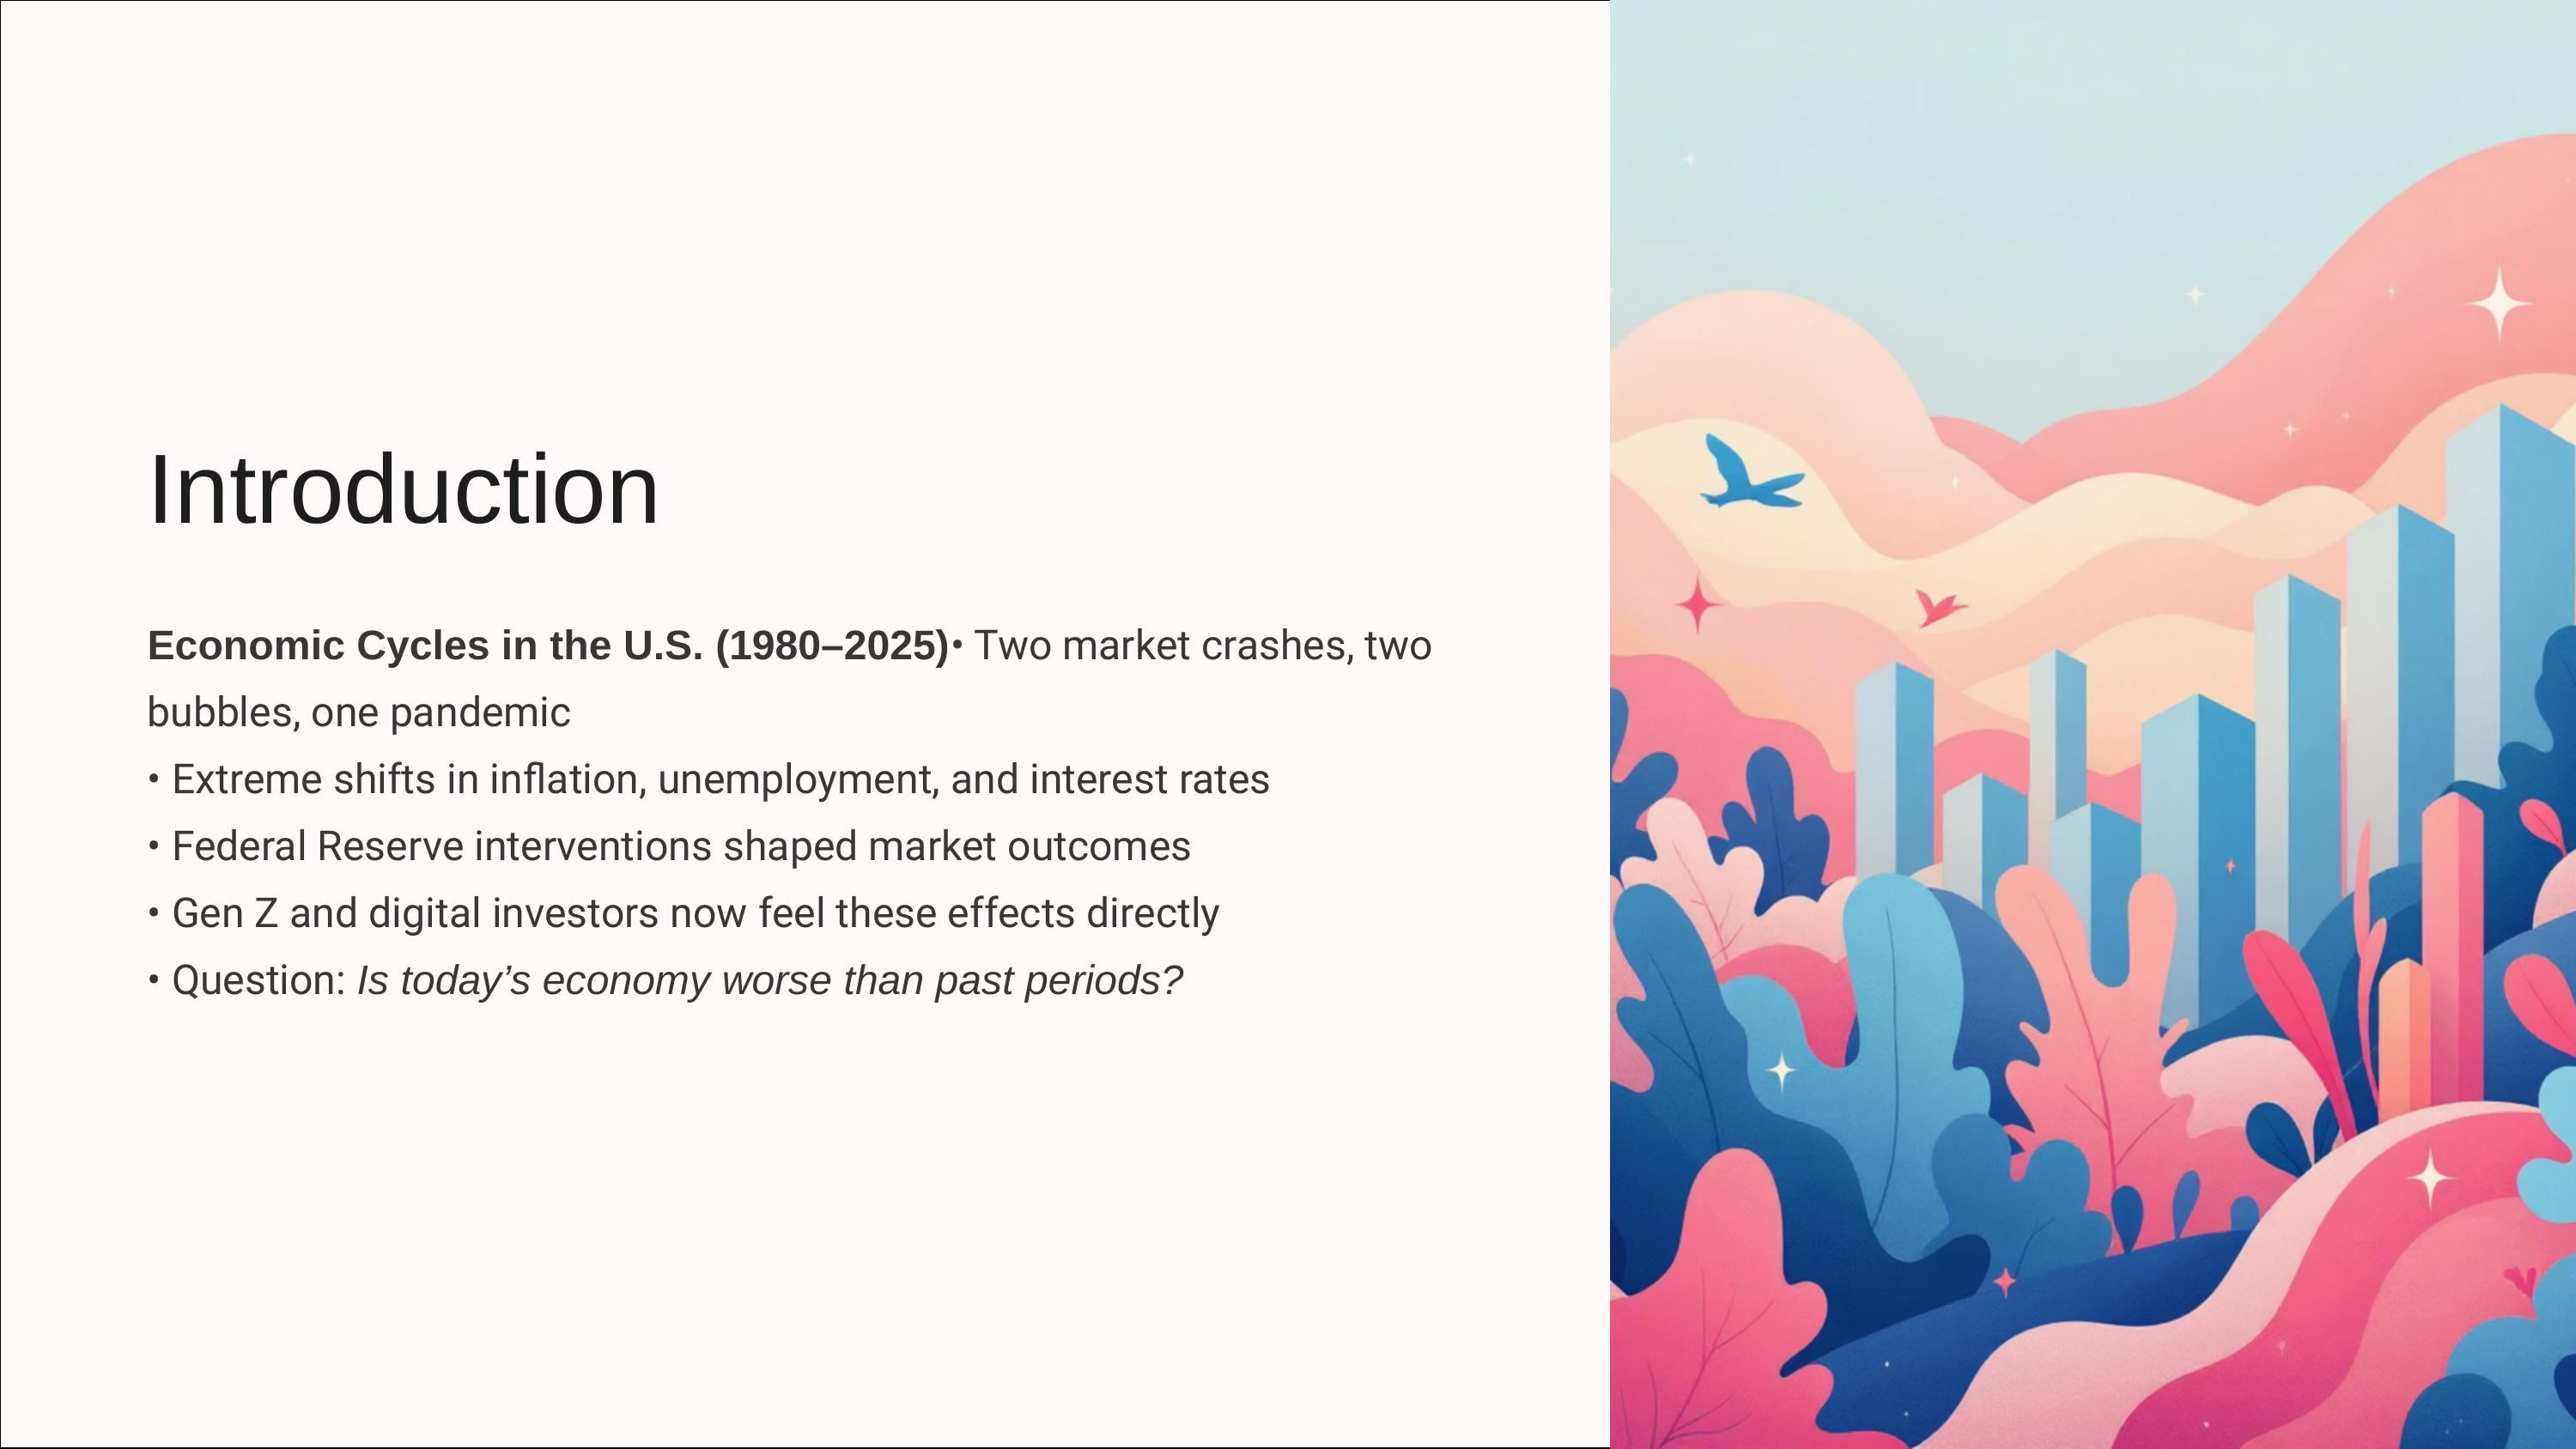

Introduction
Economic Cycles in the U.S. (1980–2025)• Two market crashes, two bubbles, one pandemic
• Extreme shifts in inflation, unemployment, and interest rates
• Federal Reserve interventions shaped market outcomes
• Gen Z and digital investors now feel these effects directly
• Question: Is today’s economy worse than past periods?